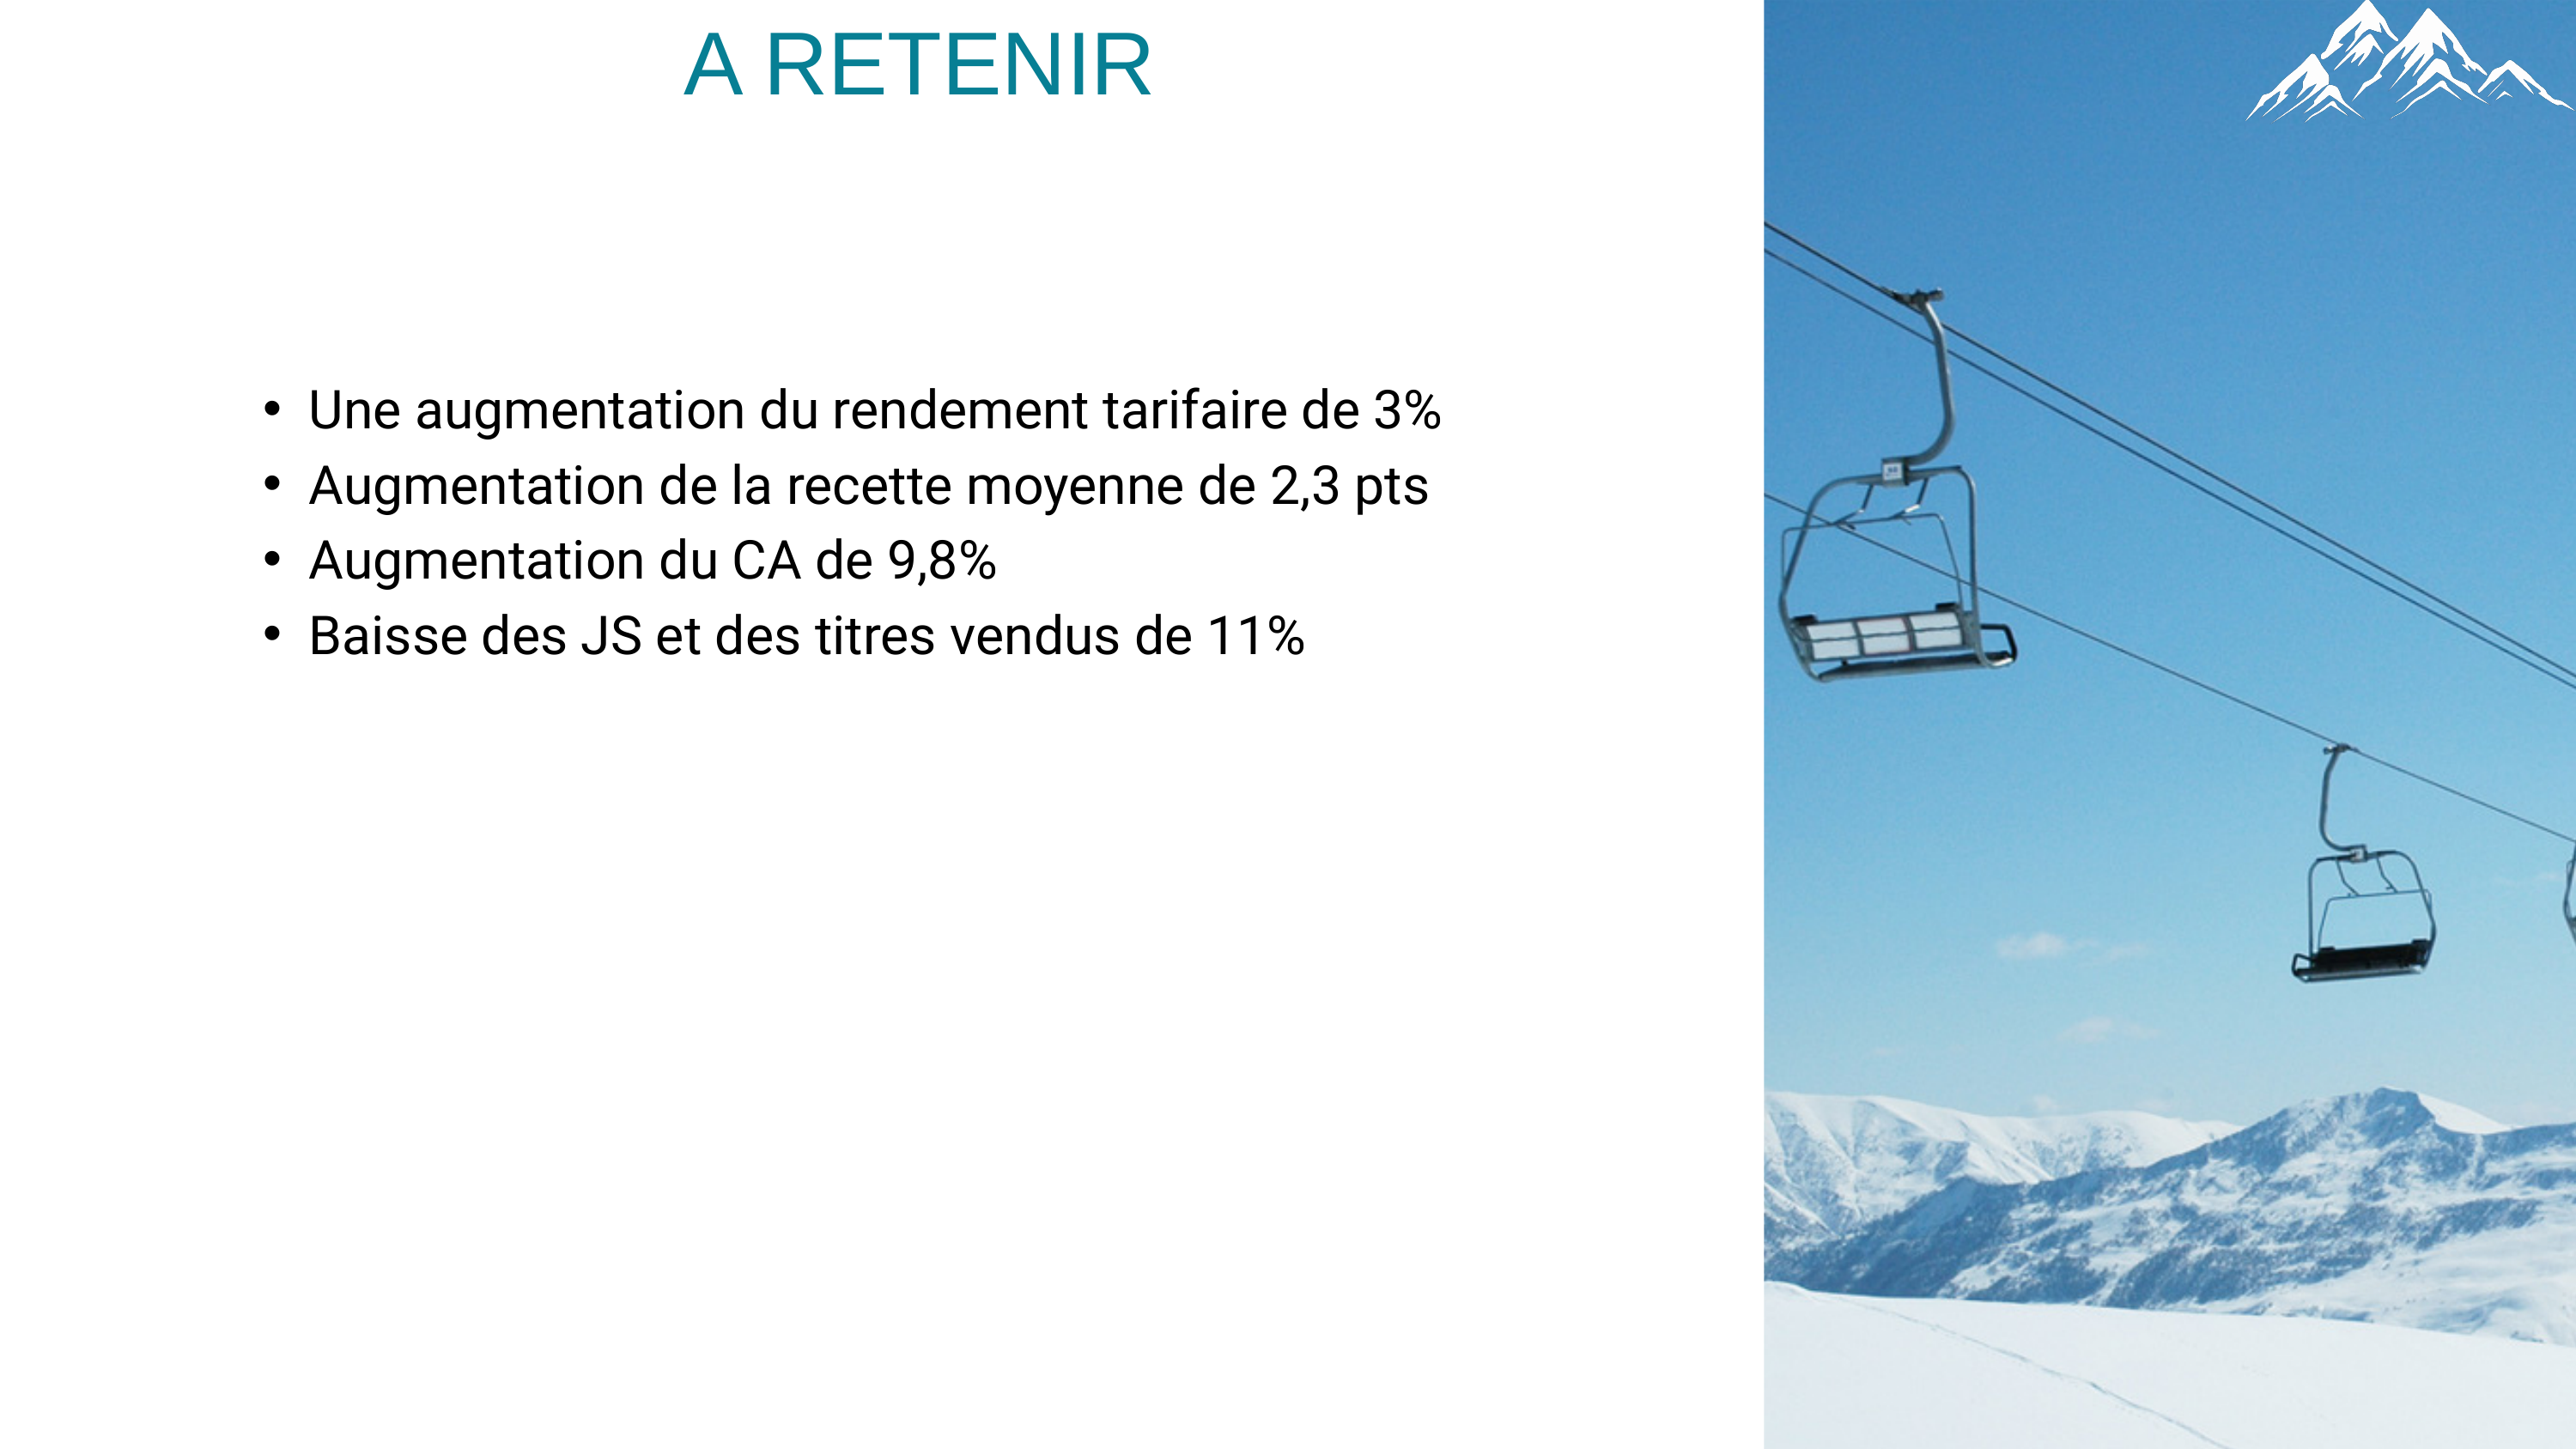

A RETENIR
Une augmentation du rendement tarifaire de 3%
Augmentation de la recette moyenne de 2,3 pts
Augmentation du CA de 9,8%
Baisse des JS et des titres vendus de 11%